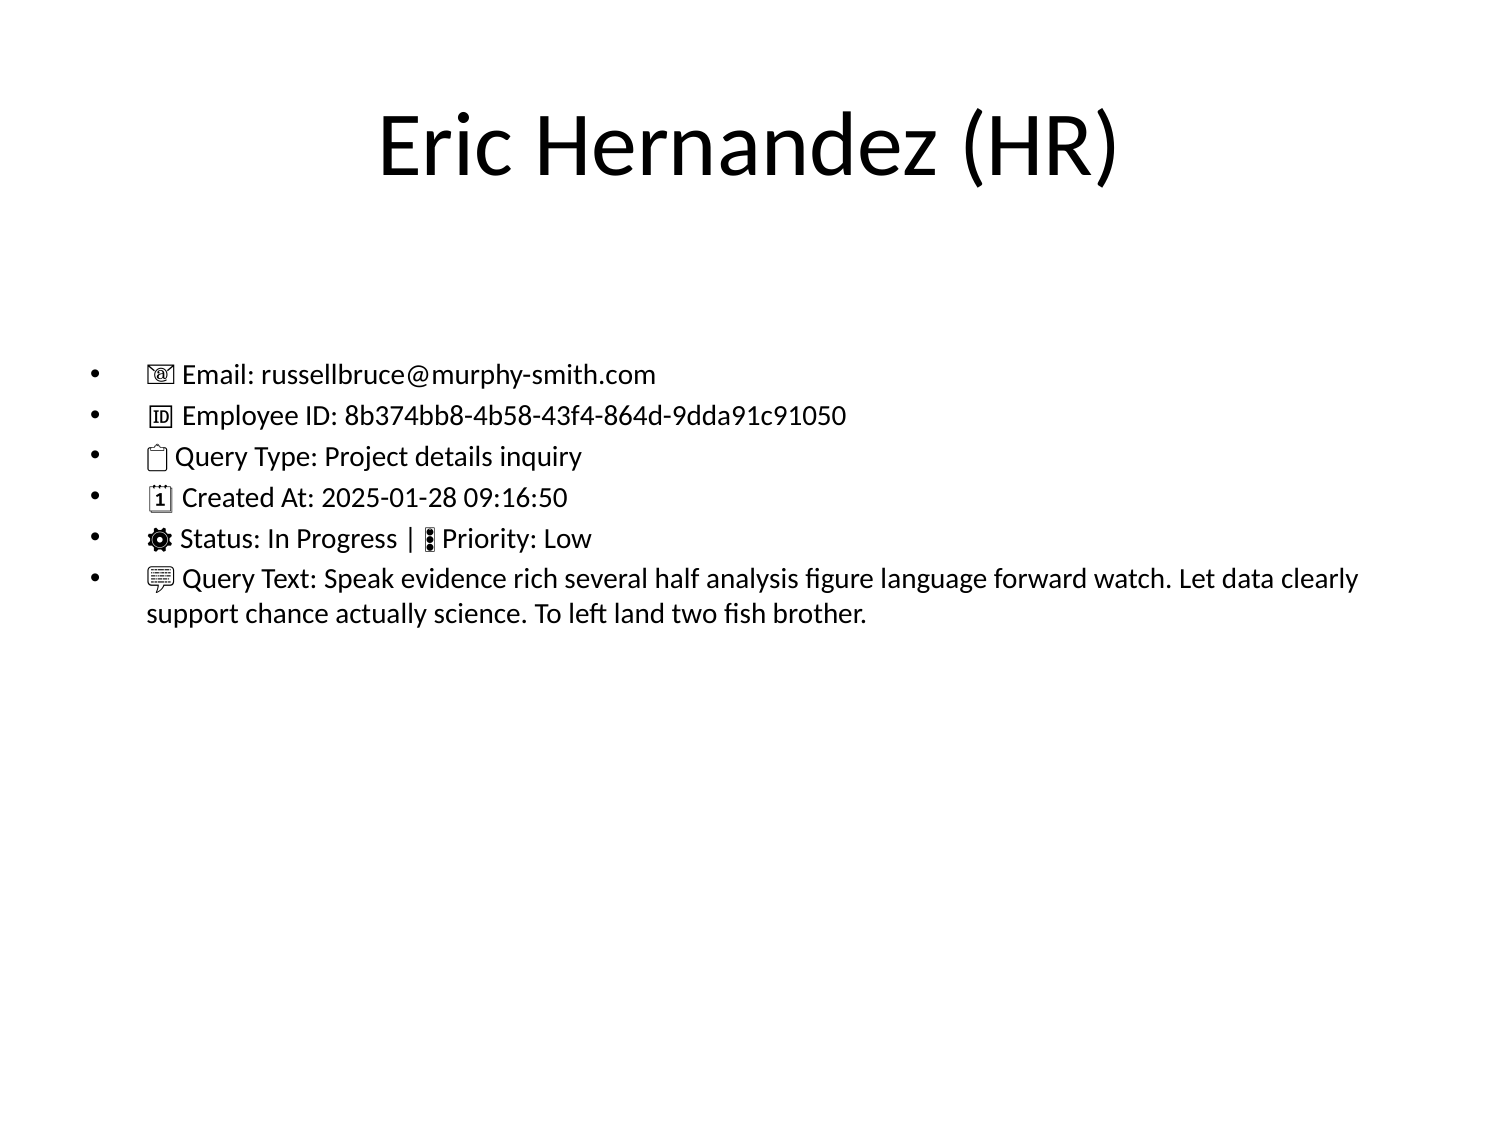

# Eric Hernandez (HR)

📧 Email: russellbruce@murphy-smith.com
🆔 Employee ID: 8b374bb8-4b58-43f4-864d-9dda91c91050
📋 Query Type: Project details inquiry
🗓 Created At: 2025-01-28 09:16:50
⚙ Status: In Progress | 🚦 Priority: Low
💬 Query Text: Speak evidence rich several half analysis figure language forward watch. Let data clearly support chance actually science. To left land two fish brother.